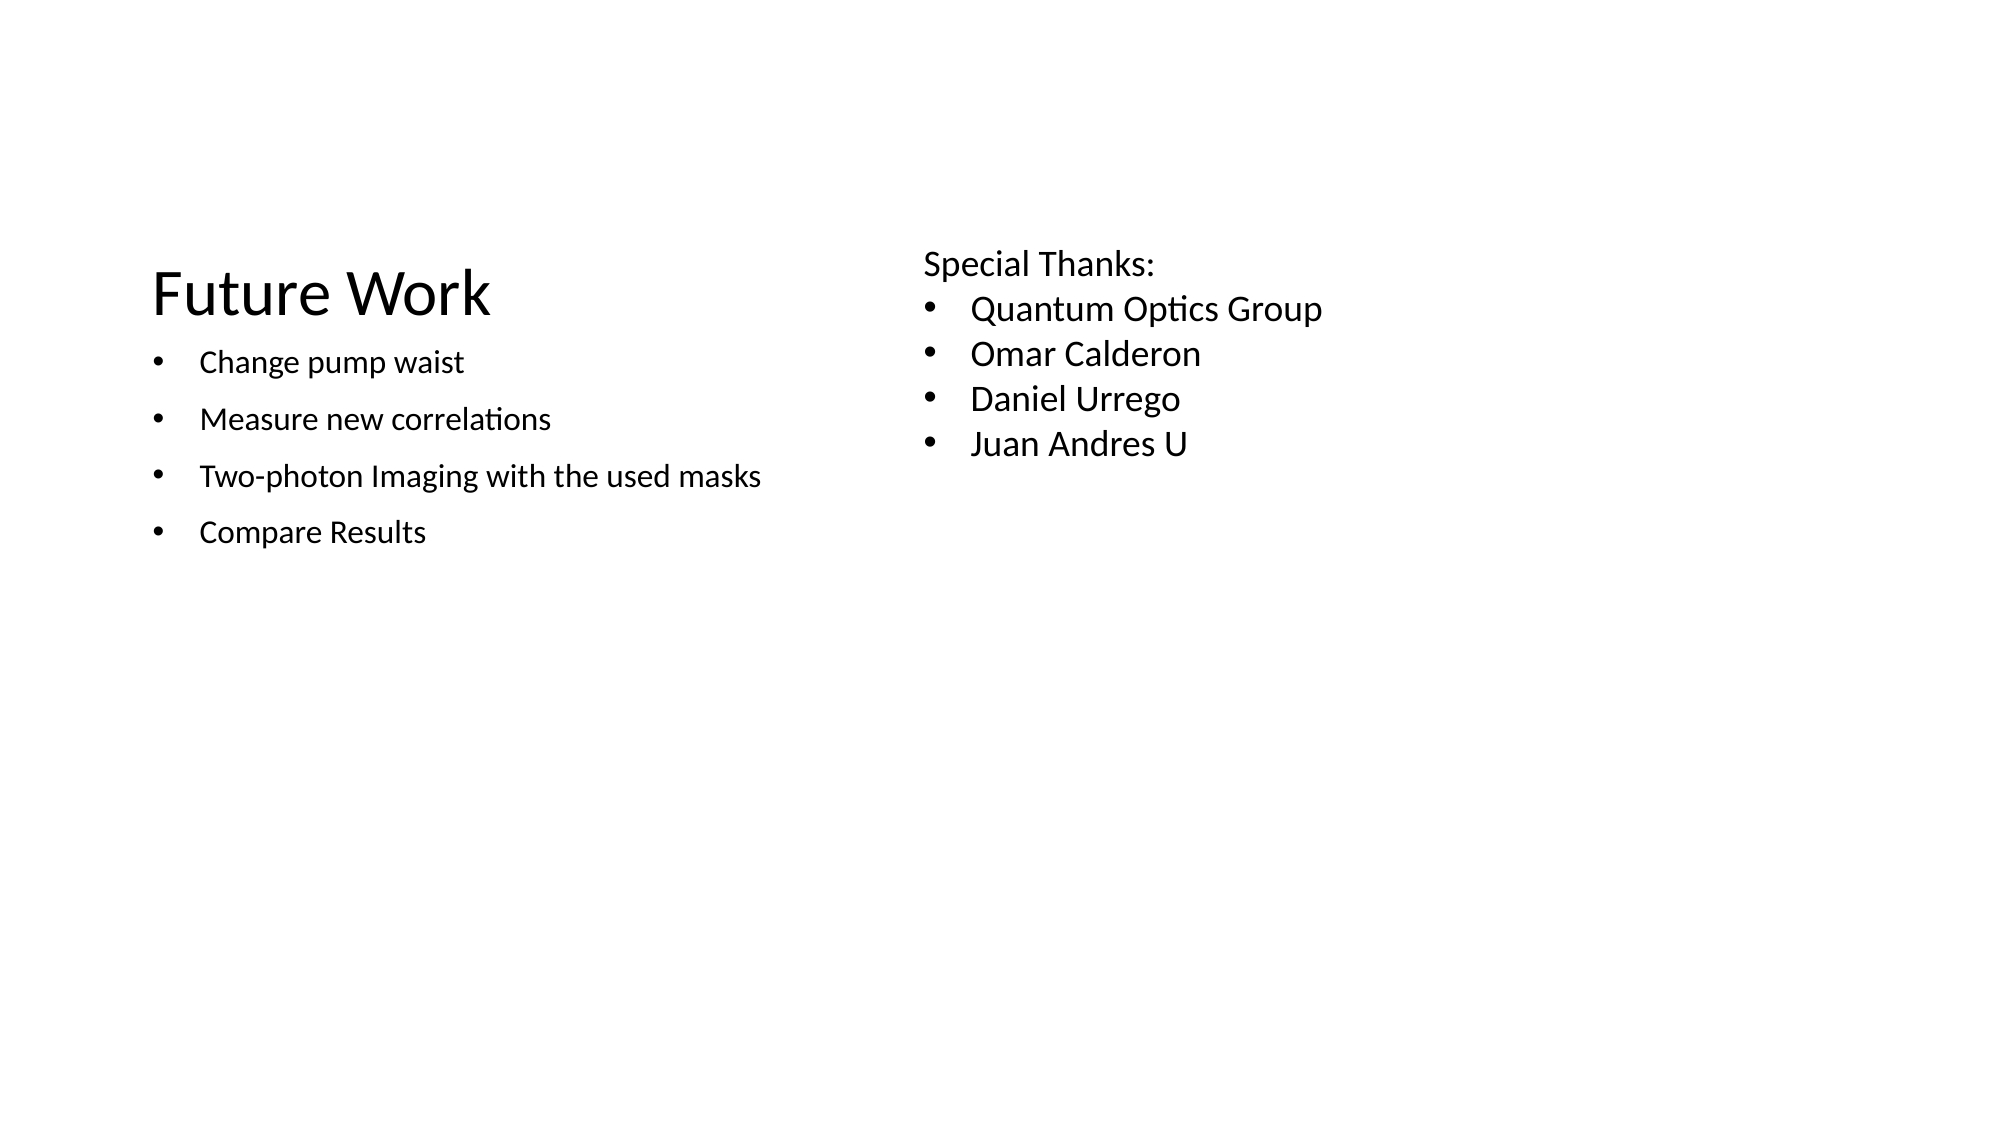

# Future Work

Special Thanks:
Quantum Optics Group
Omar Calderon
Daniel Urrego
Juan Andres U
Change pump waist
Measure new correlations
Two-photon Imaging with the used masks
Compare Results